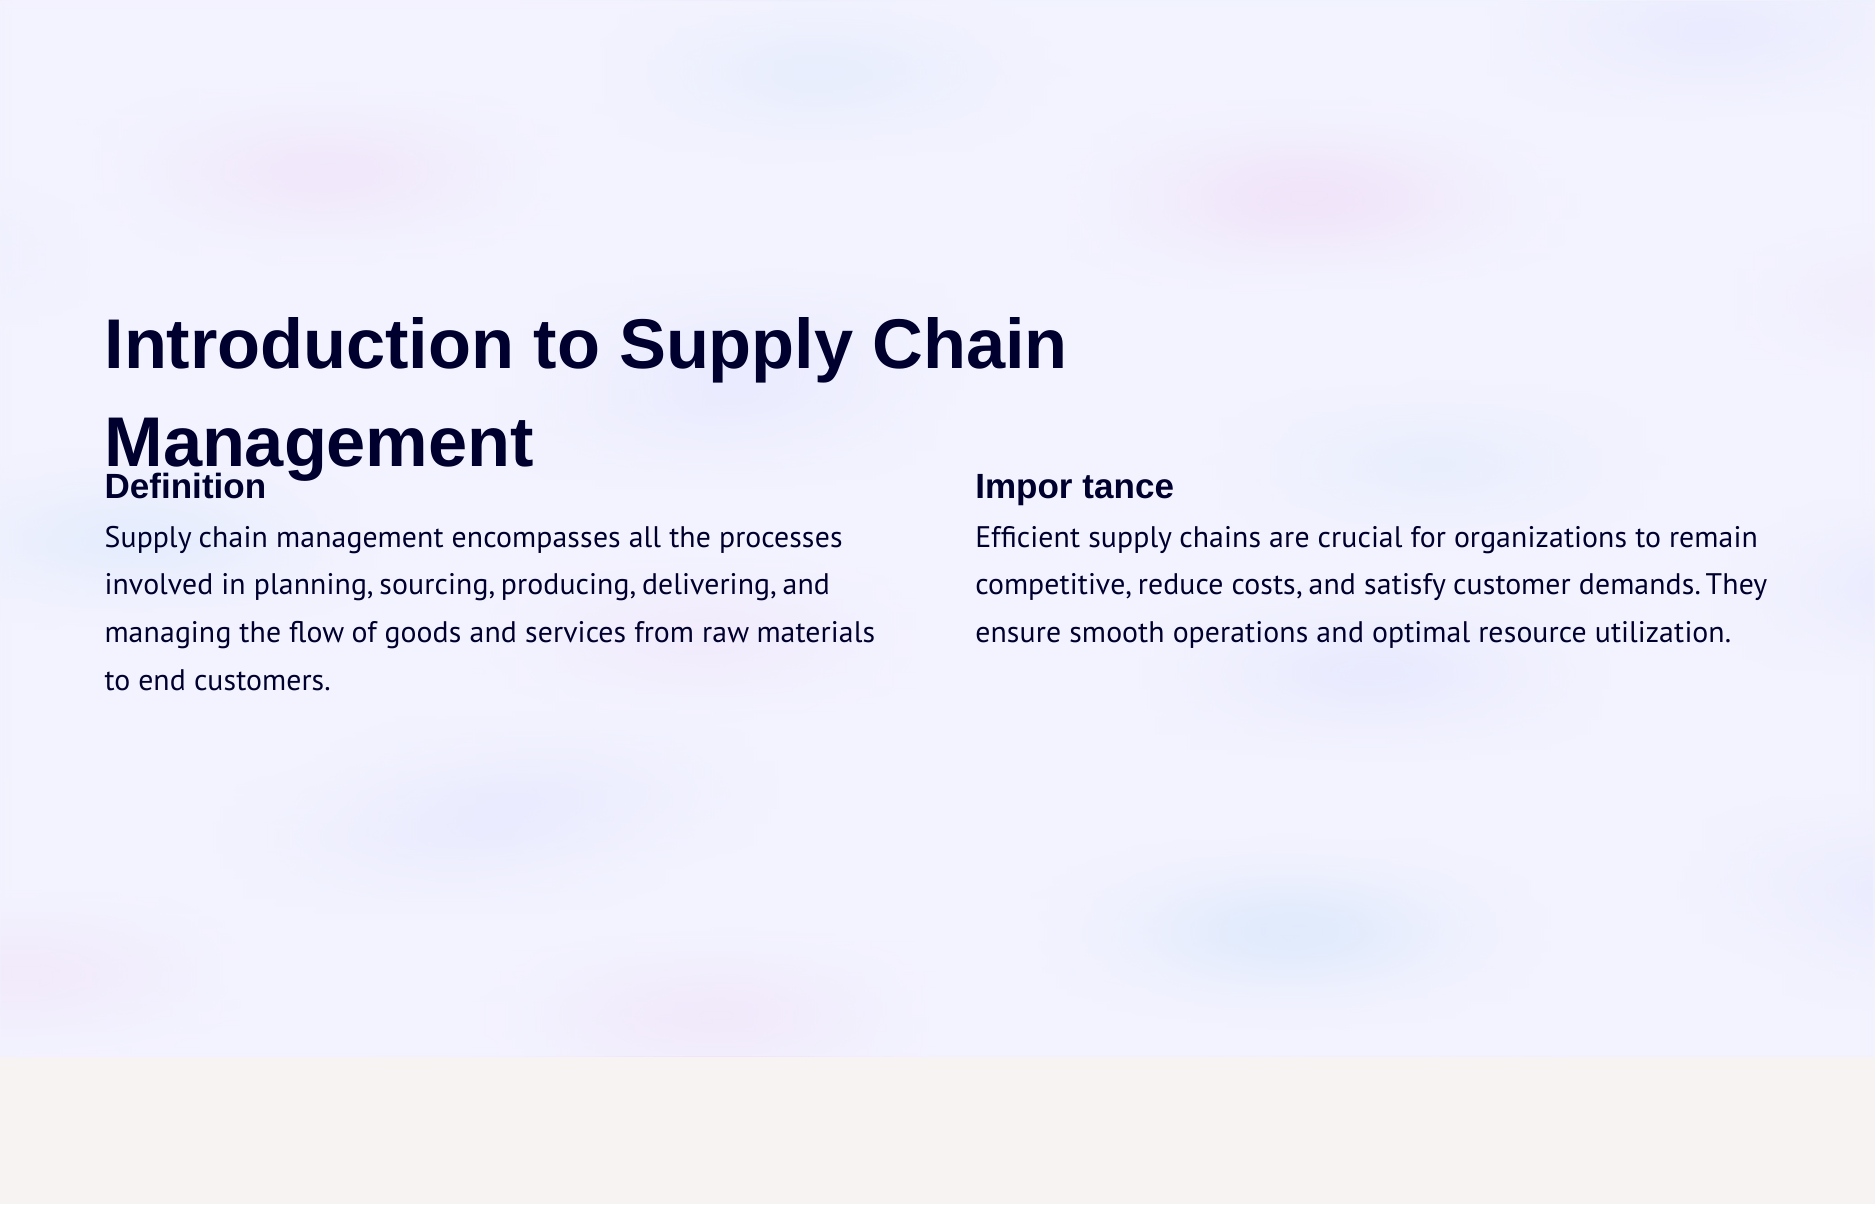

Introduction to Supply Chain Management
Definition
Supply chain management encompasses all the processes involved in planning, sourcing, producing, delivering, and managing the flow of goods and services from raw materials to end customers.
Impor tance
Efficient supply chains are crucial for organizations to remain competitive, reduce costs, and satisfy customer demands. They ensure smooth operations and optimal resource utilization.